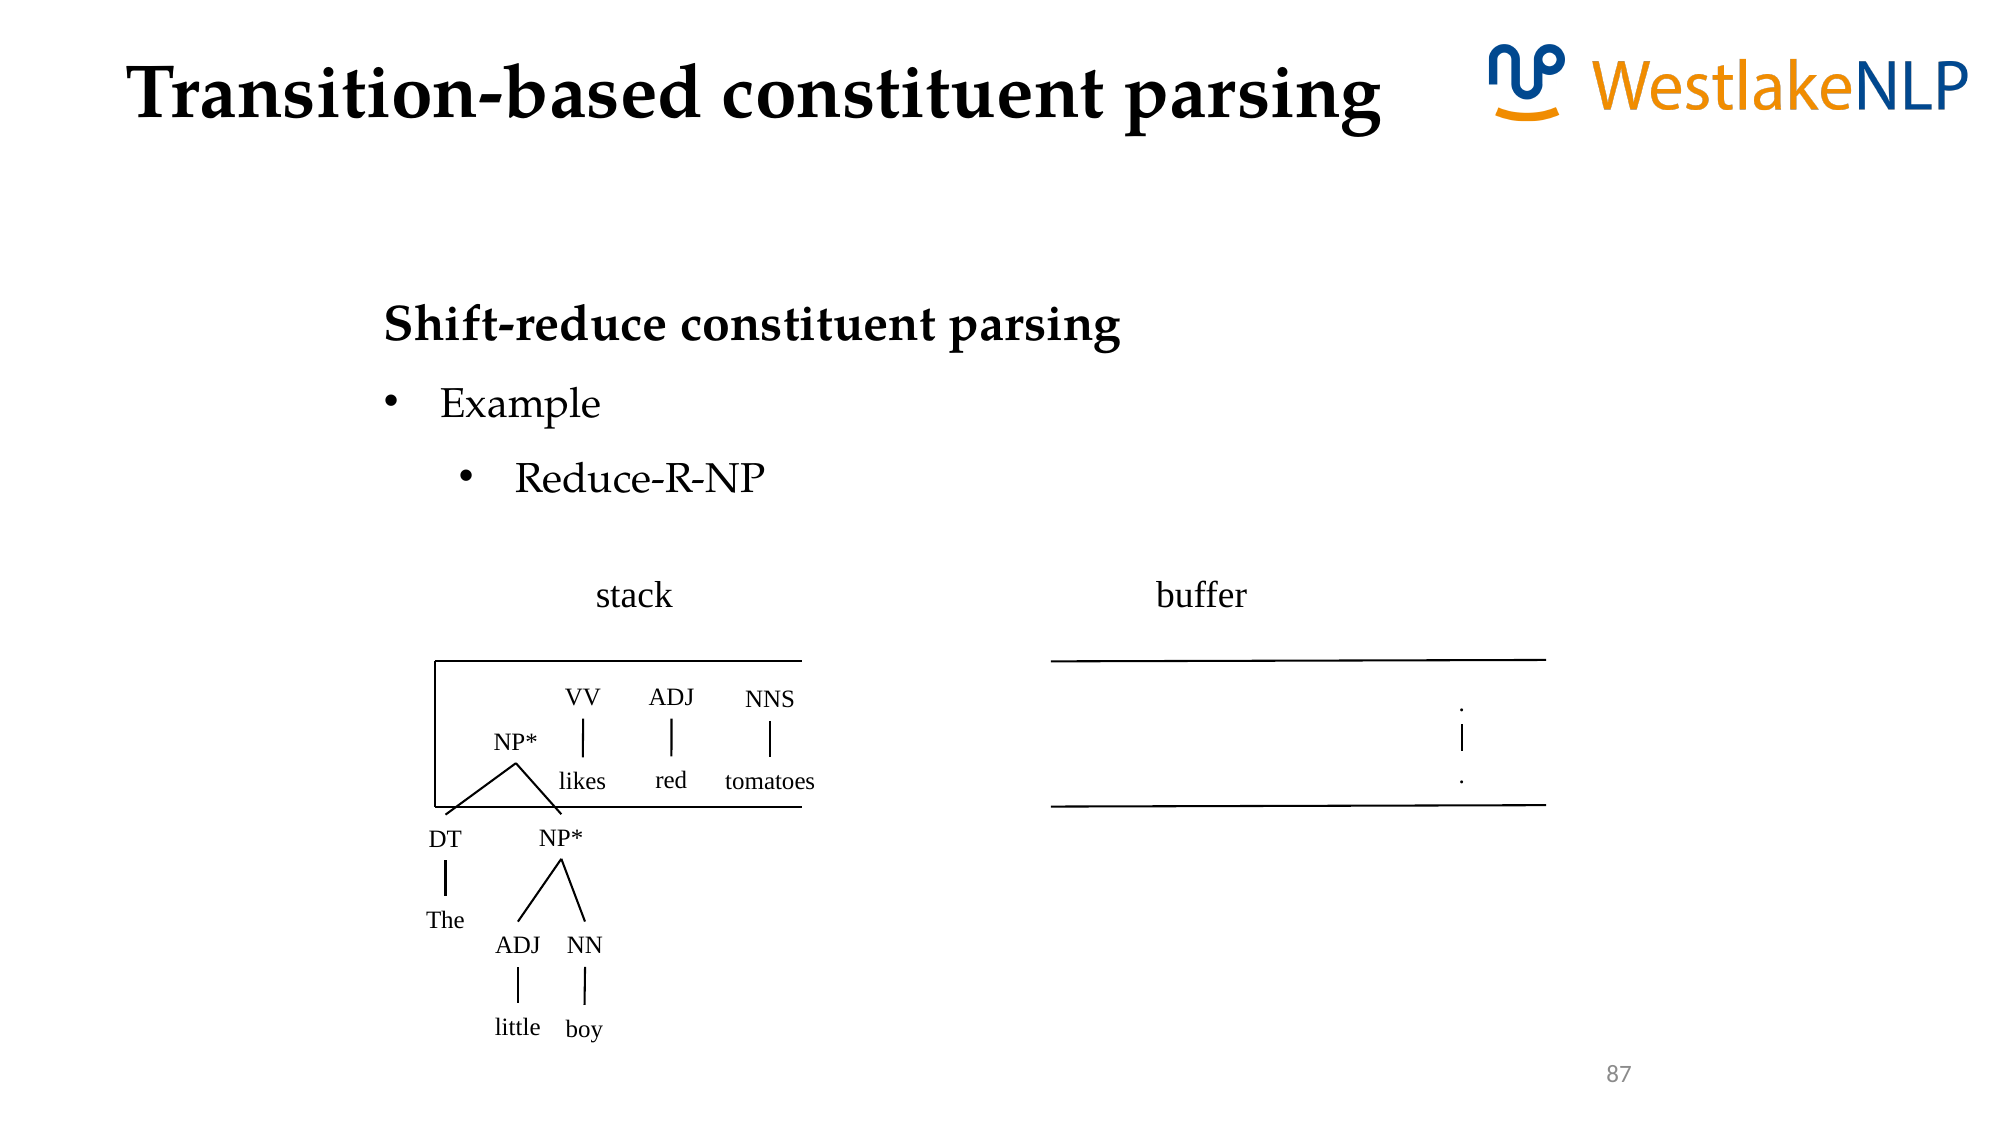

Transition-based constituent parsing
Shift-reduce constituent parsing
Example
Reduce-R-NP
stack
buffer
VV
ADJ
NNS
.
NP*
.
red
tomatoes
likes
NP*
DT
The
NN
ADJ
little
boy
87